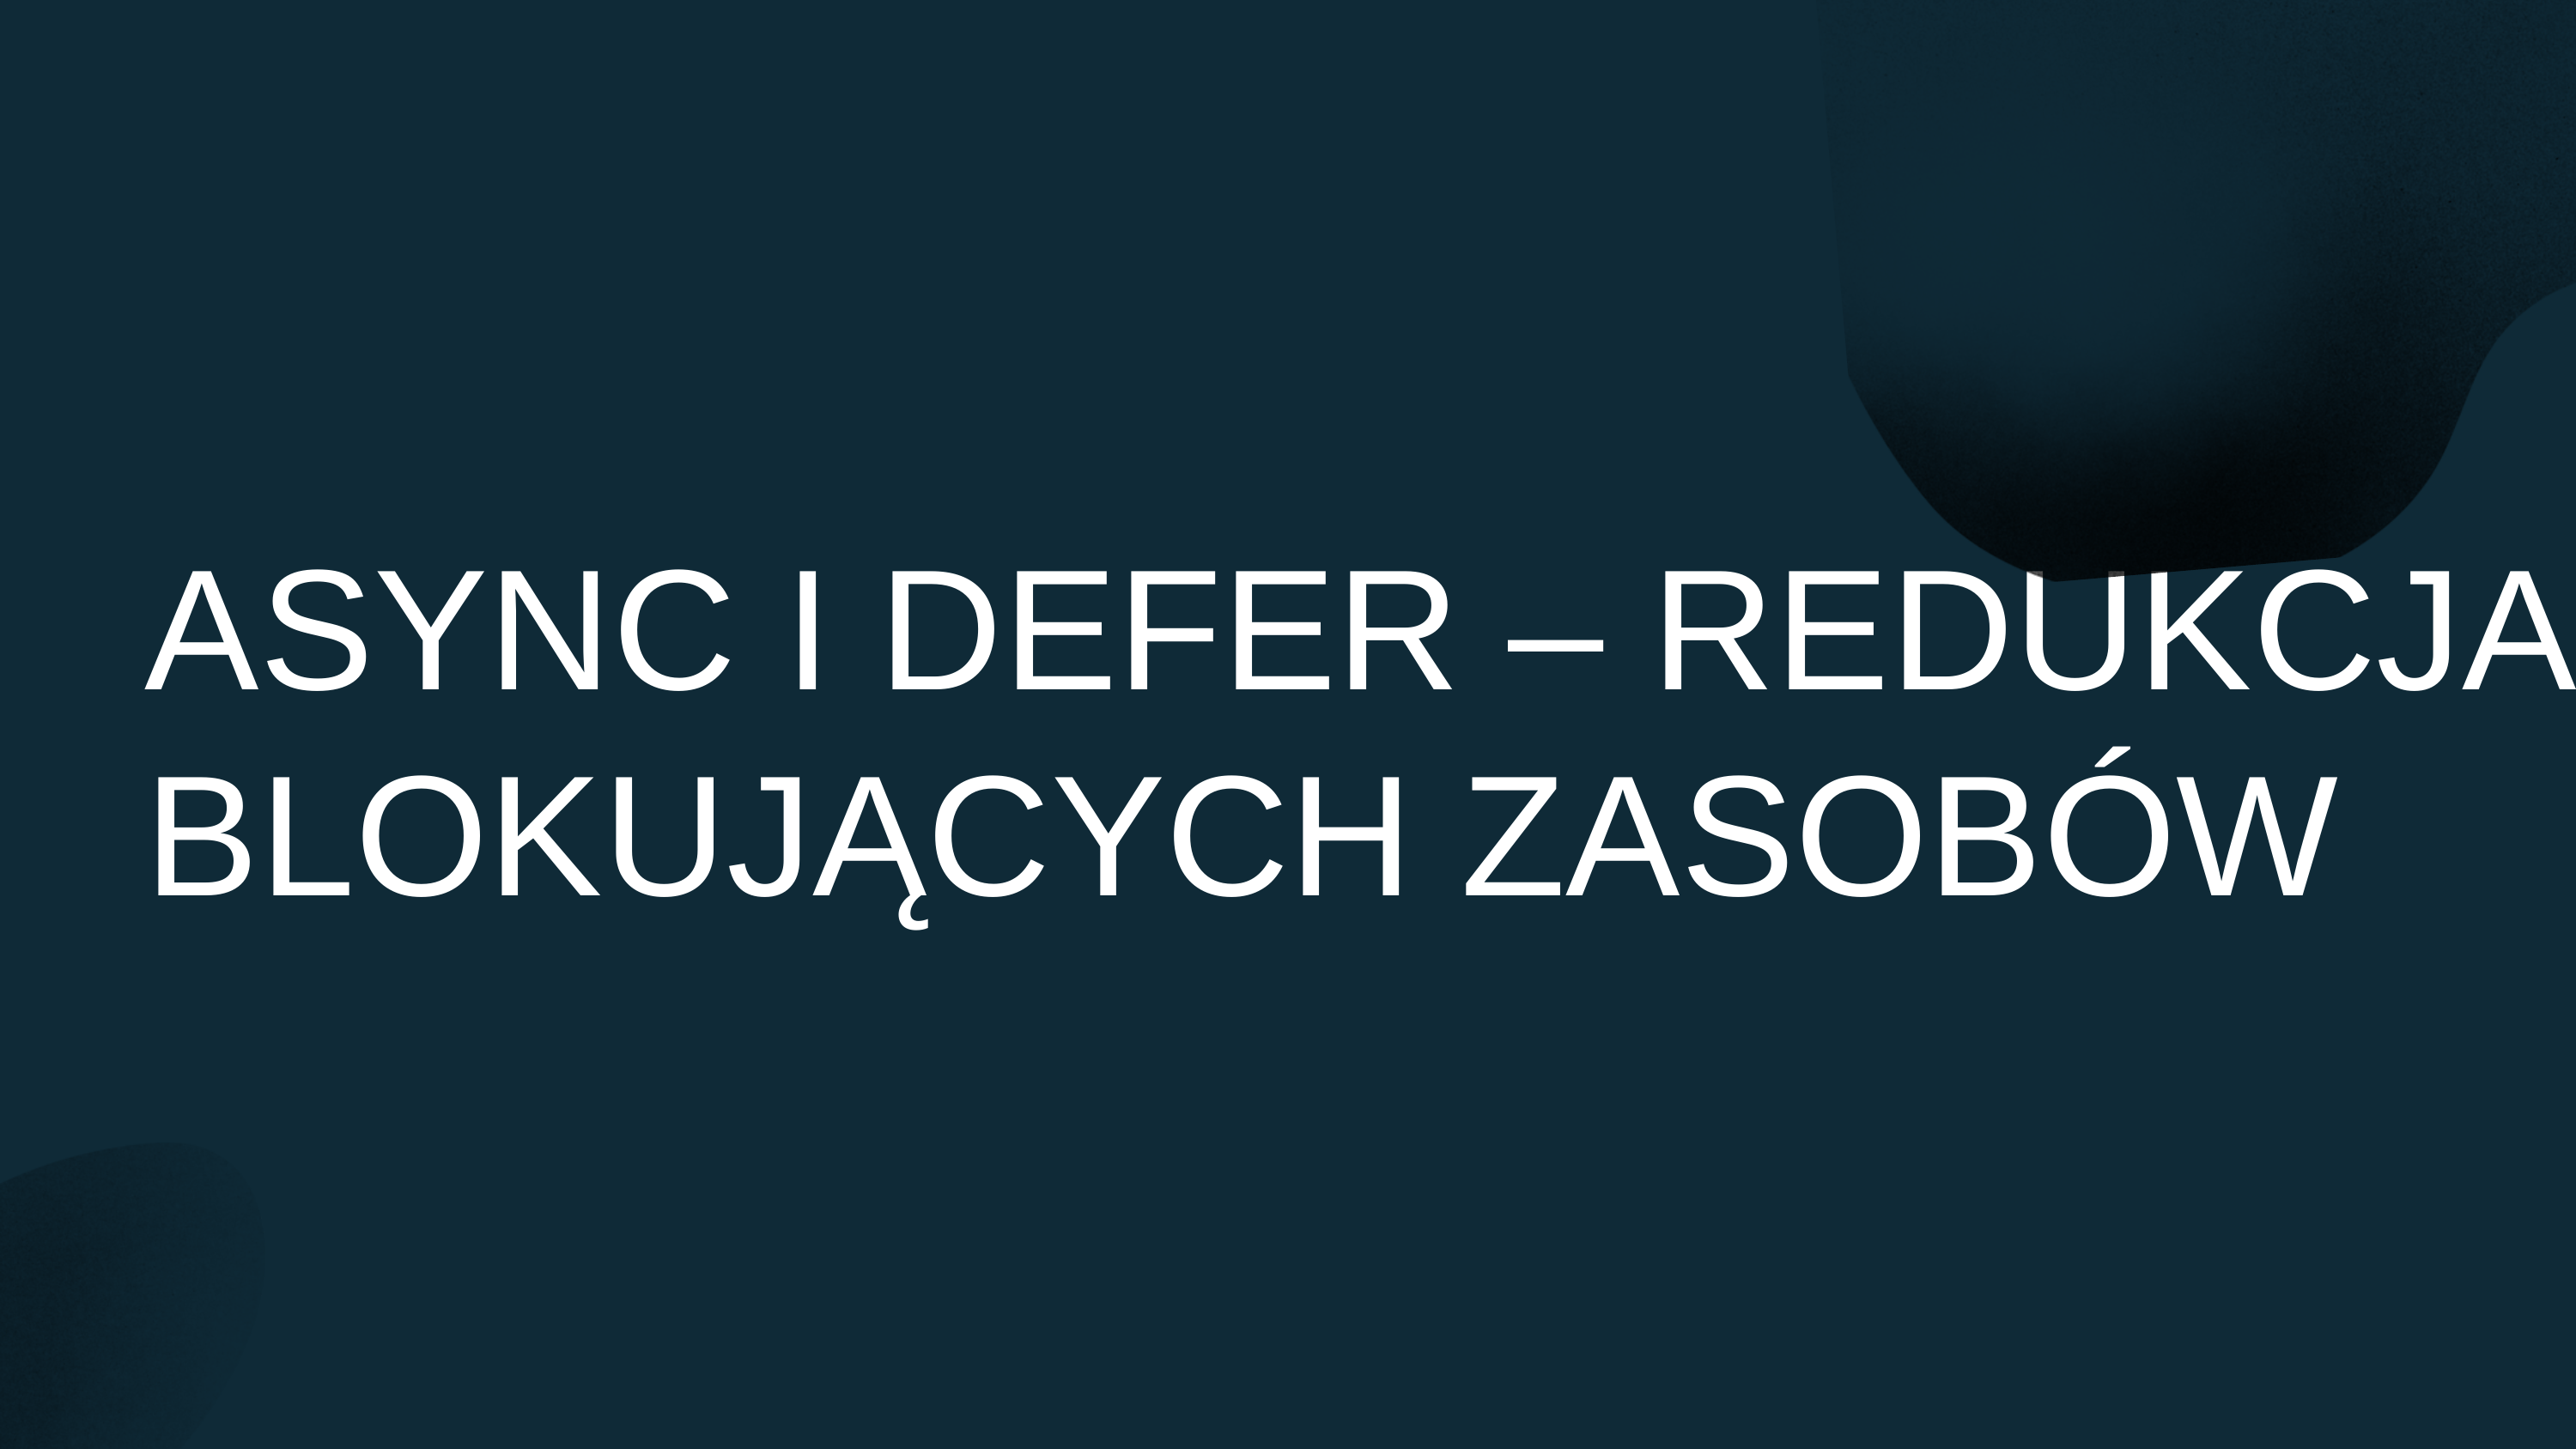

ASYNC I DEFER – REDUKCJA BLOKUJĄCYCH ZASOBÓW